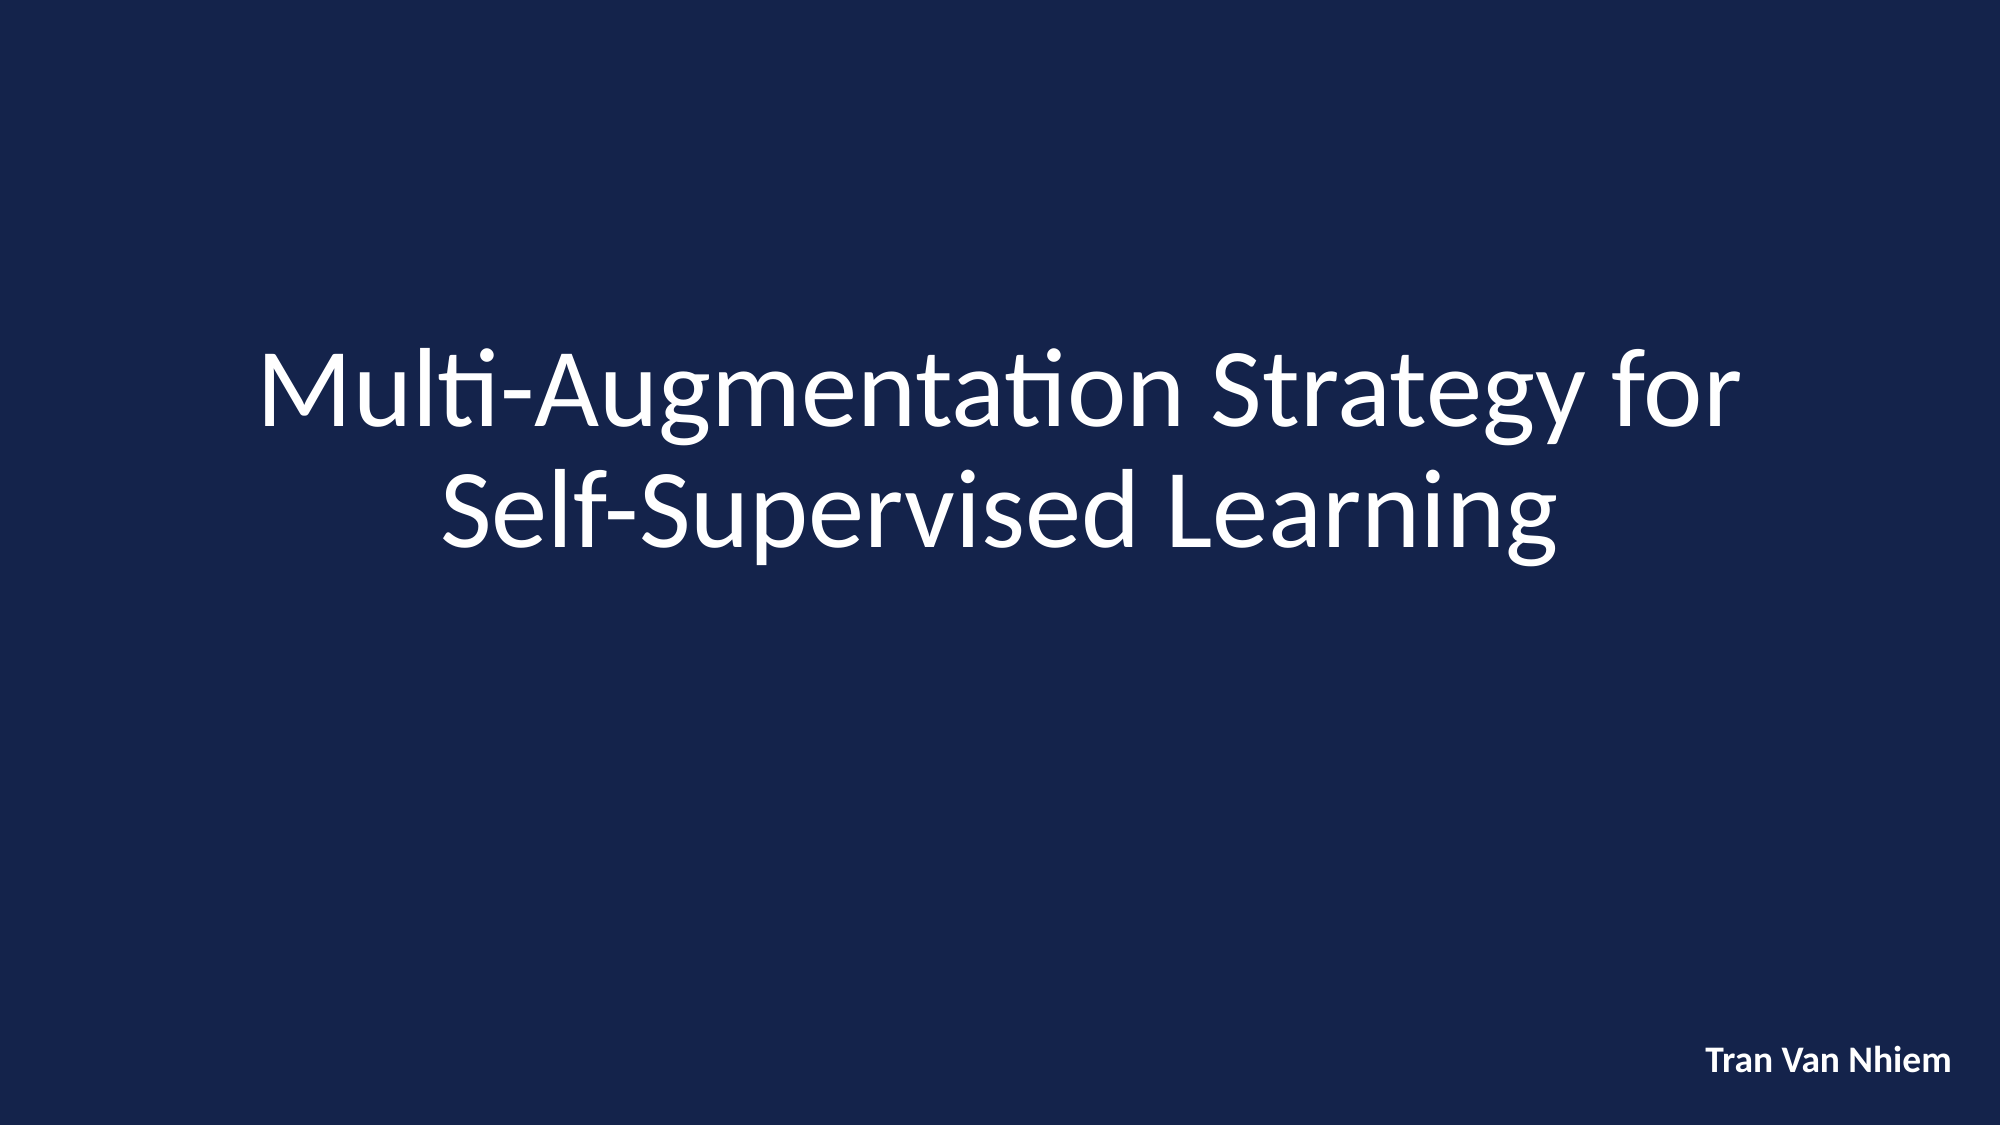

# Multi-Augmentation Strategy for Self-Supervised Learning
Tran Van Nhiem